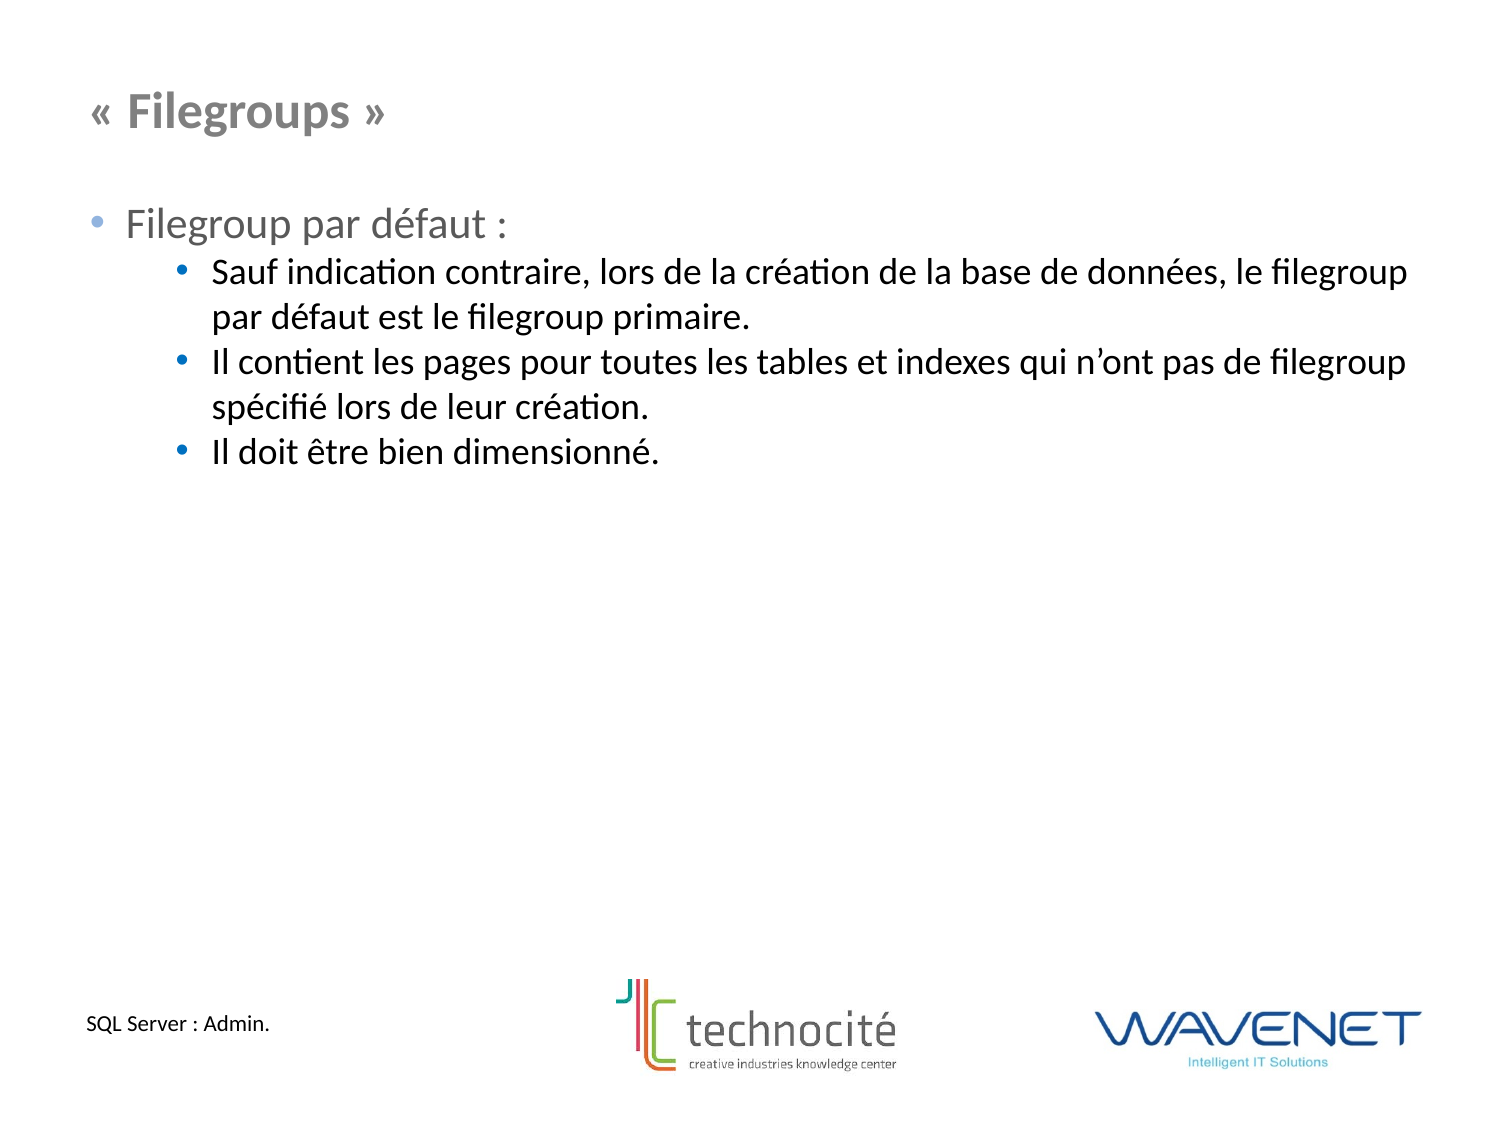

« Filegroups »
Filegroup par défaut :
Sauf indication contraire, lors de la création de la base de données, le filegroup par défaut est le filegroup primaire.
Il contient les pages pour toutes les tables et indexes qui n’ont pas de filegroup spécifié lors de leur création.
Il doit être bien dimensionné.
SQL Server : Admin.